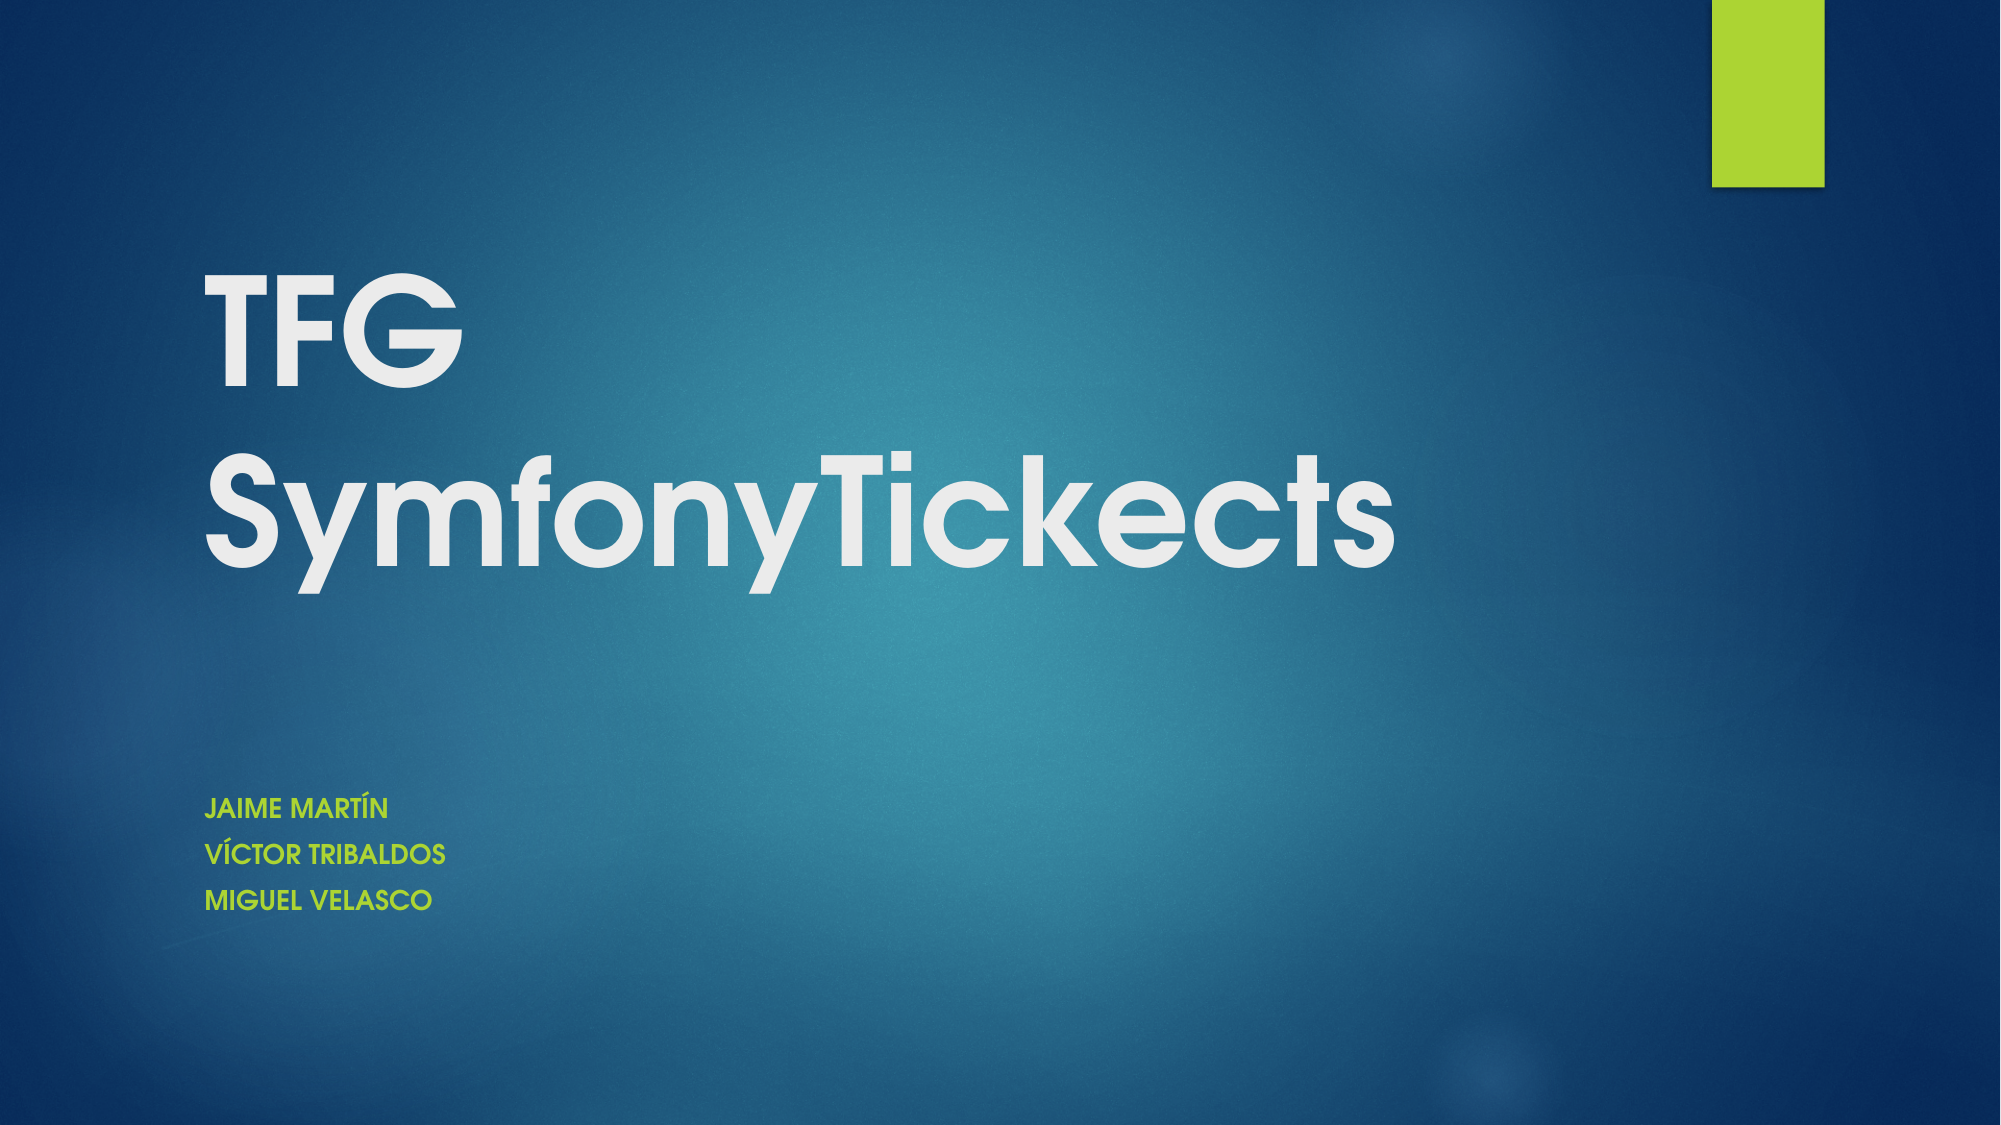

# TFG SymfonyTickects
Jaime Martín
Víctor tribaldos
Miguel velasco